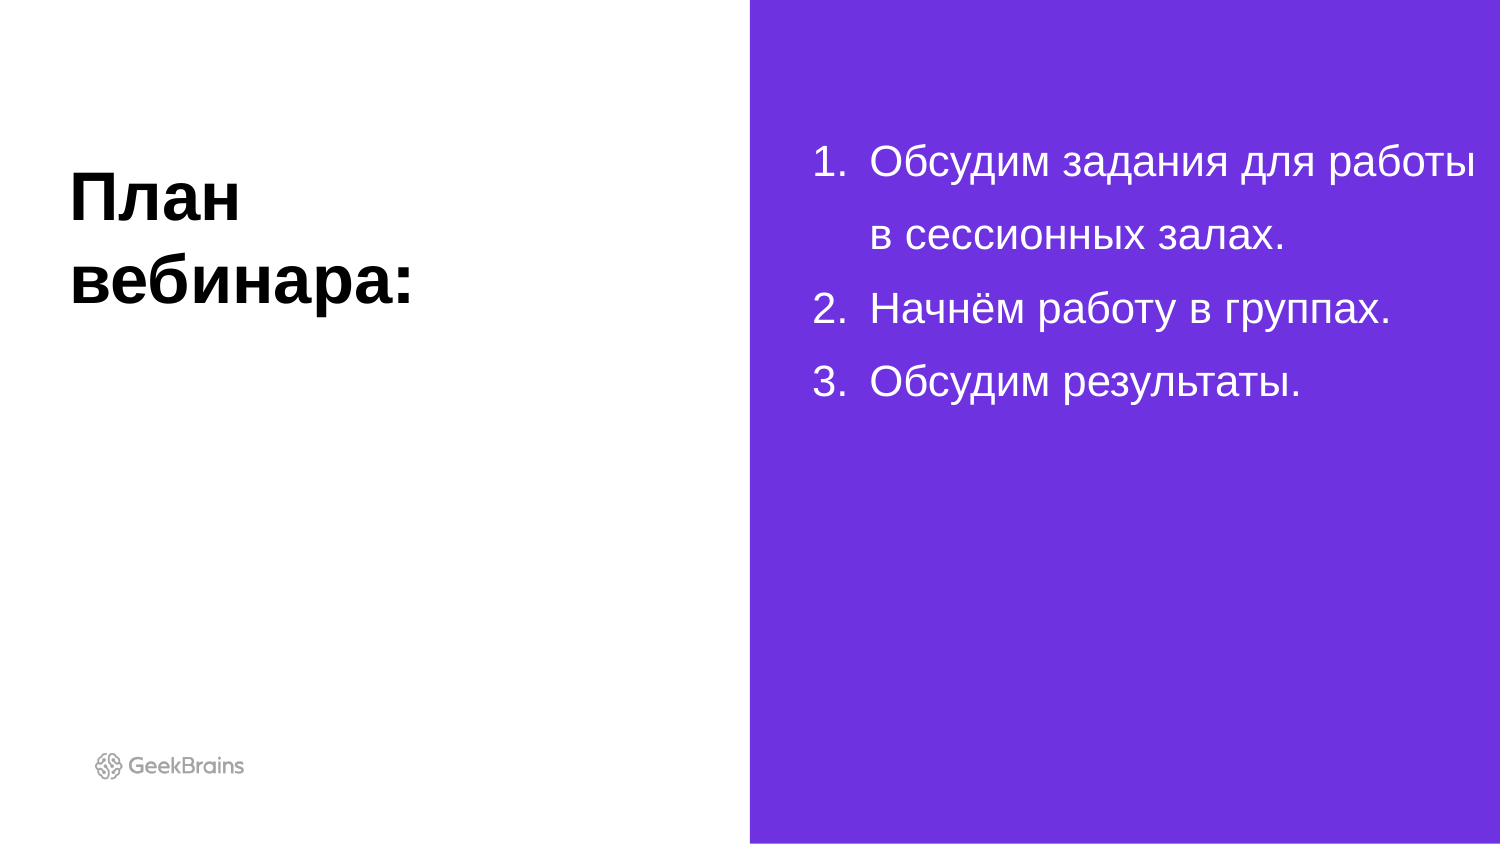

# План вебинара:
Обсудим задания для работы в сессионных залах.
Начнём работу в группах.
Обсудим результаты.